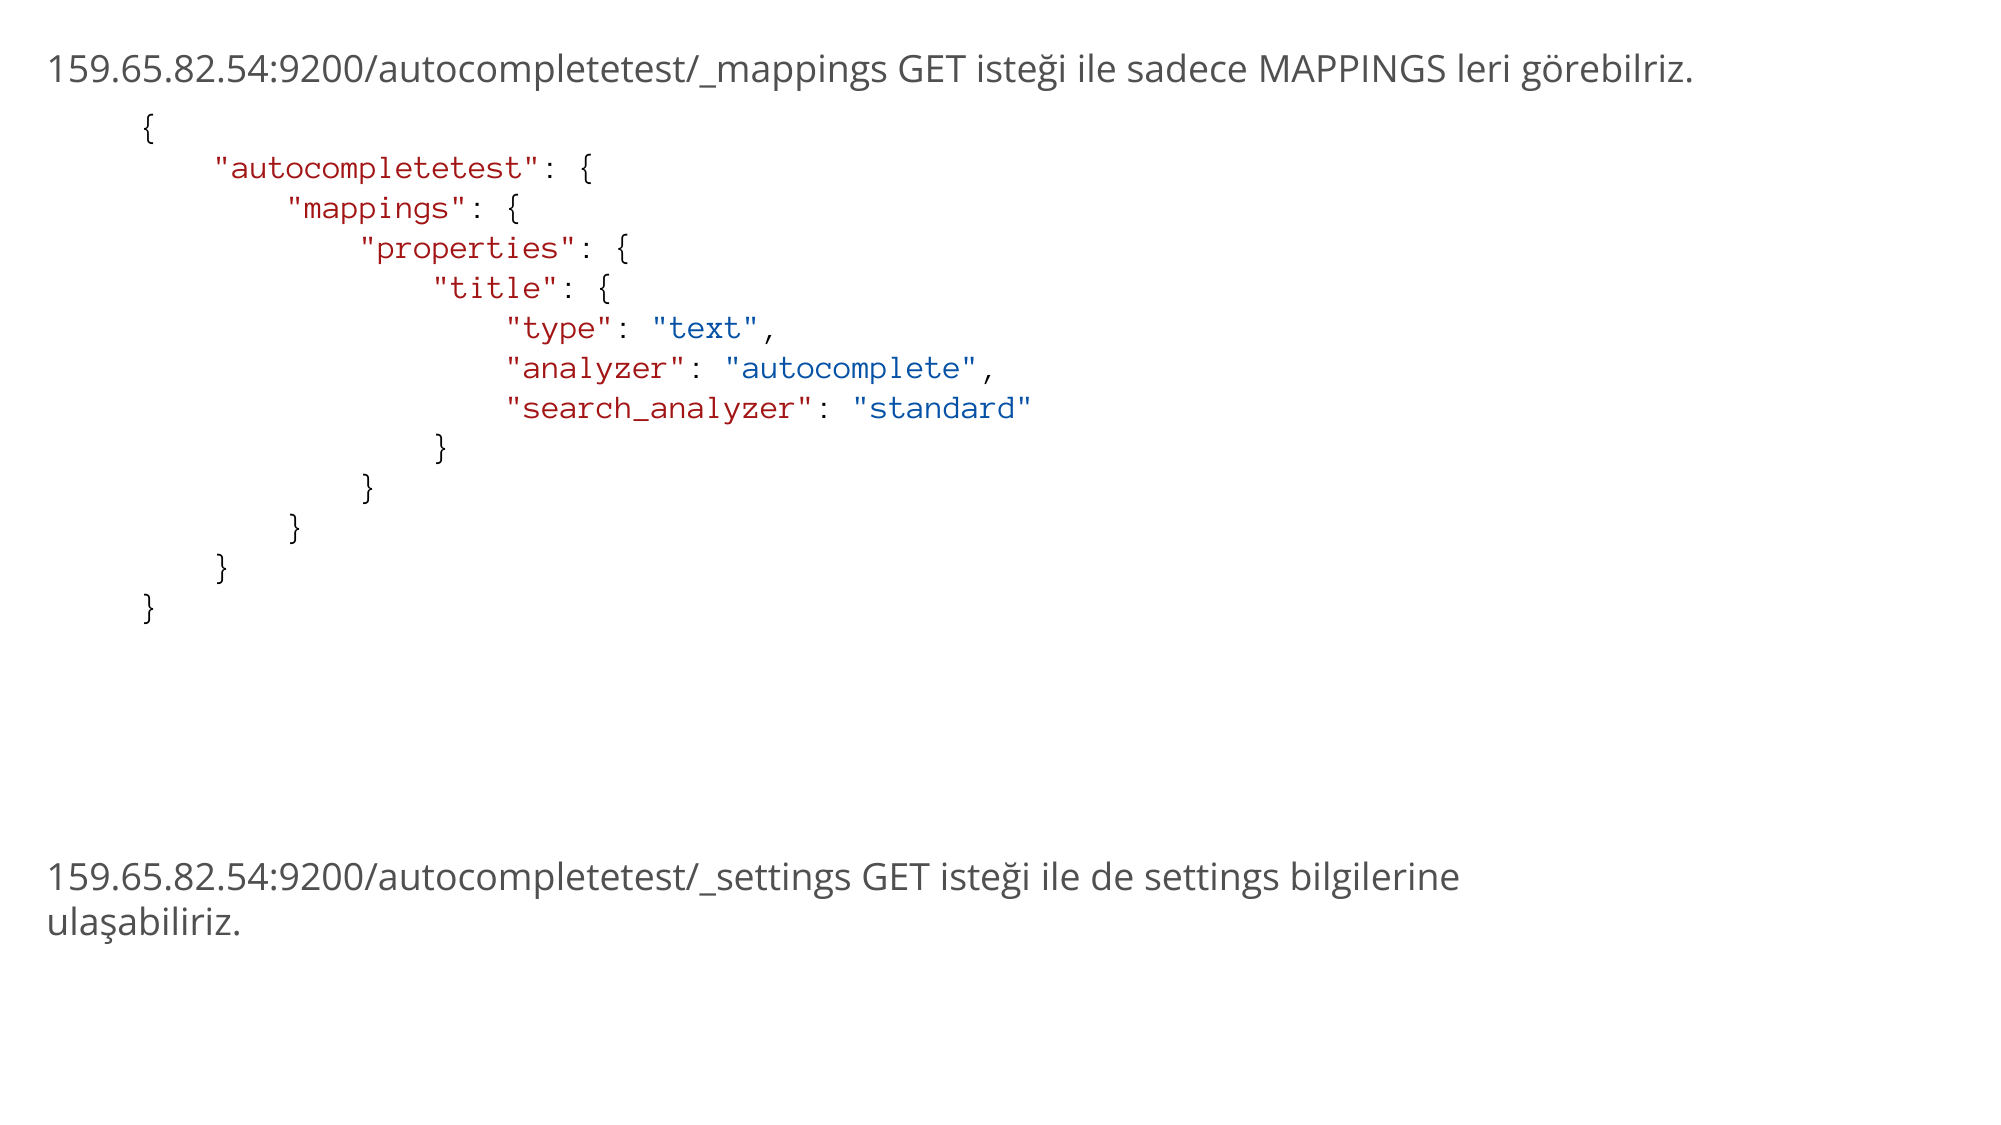

159.65.82.54:9200/autocompletetest/_mappings GET isteği ile sadece MAPPINGS leri görebilriz.
{
    "autocompletetest": {
        "mappings": {
            "properties": {
                "title": {
                    "type": "text",
                    "analyzer": "autocomplete",
                    "search_analyzer": "standard"
                }
            }
        }
    }
}
159.65.82.54:9200/autocompletetest/_settings GET isteği ile de settings bilgilerine ulaşabiliriz.